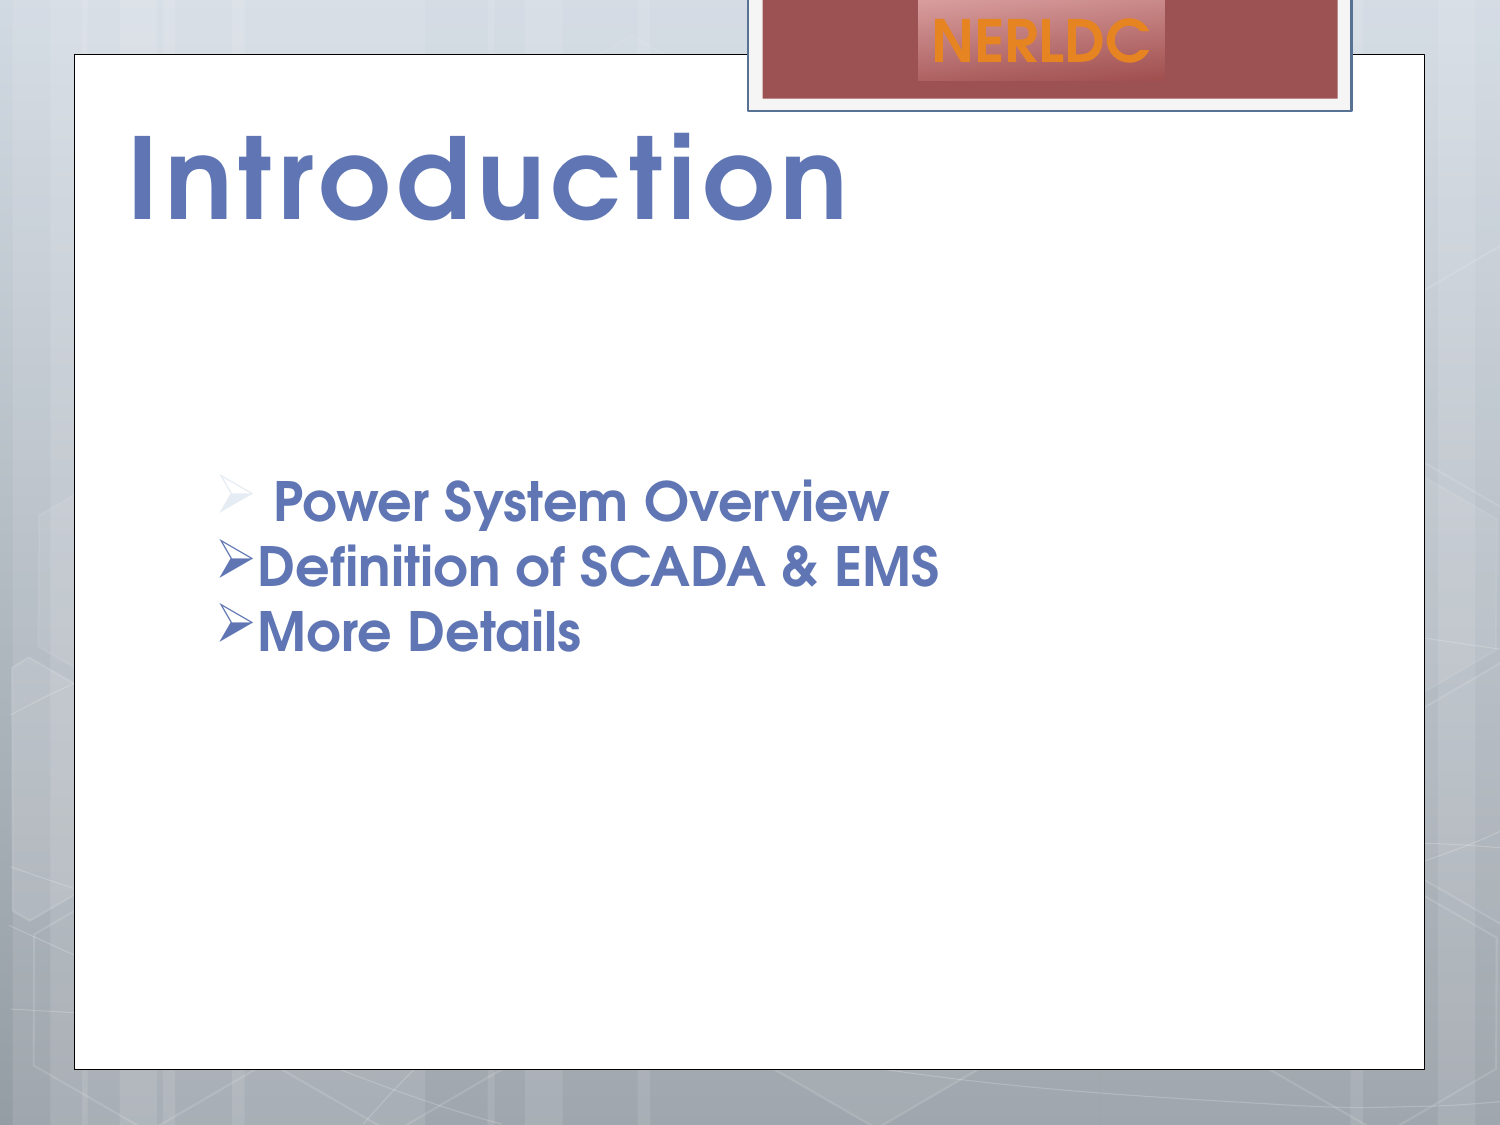

NERLDC
Introduction
 Power System Overview
Definition of SCADA & EMS
More Details